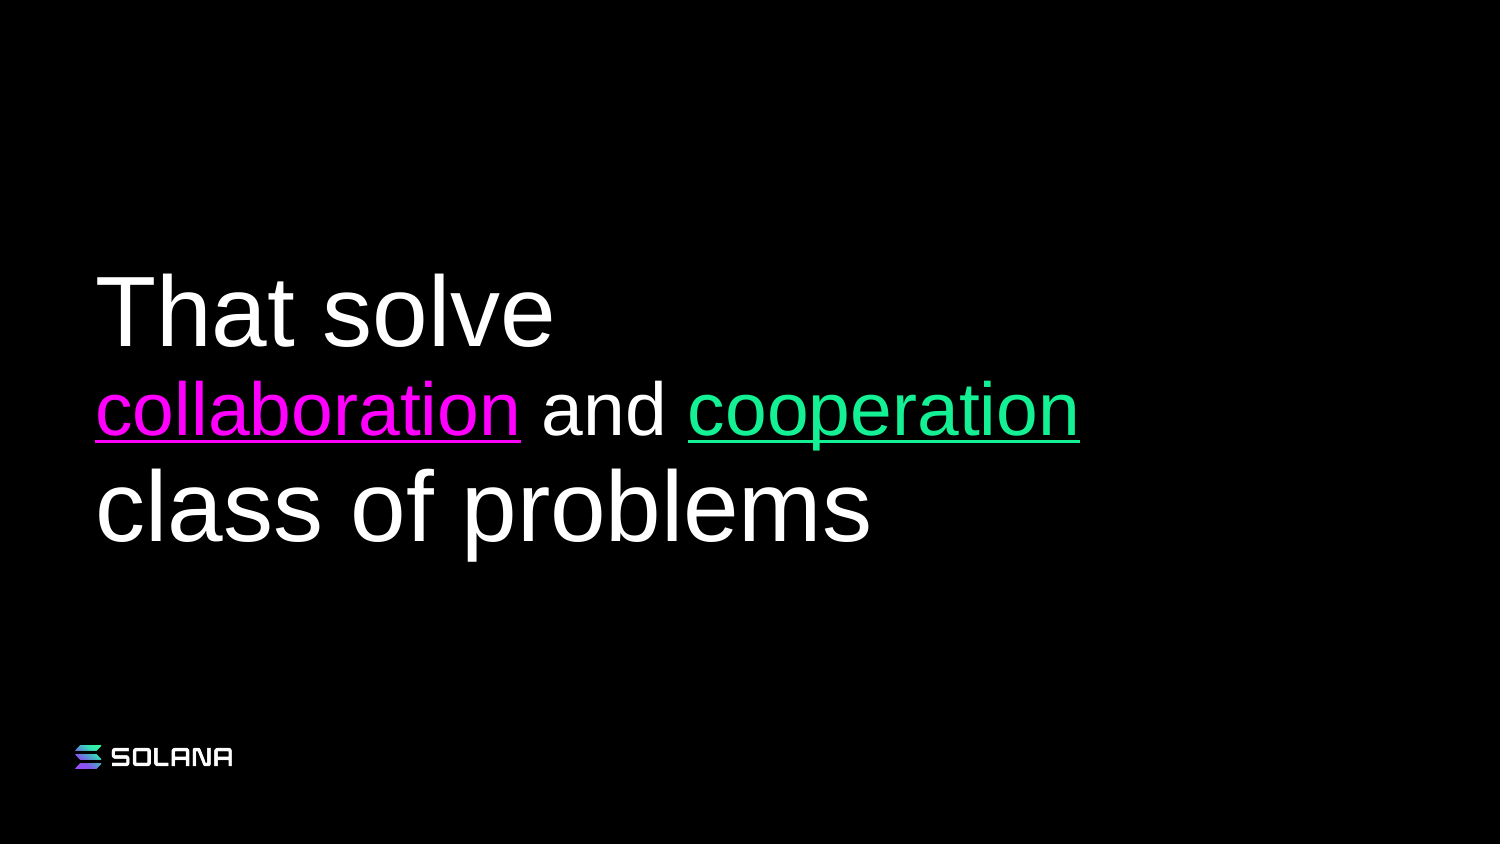

# That solve collaboration and cooperation
class of problems